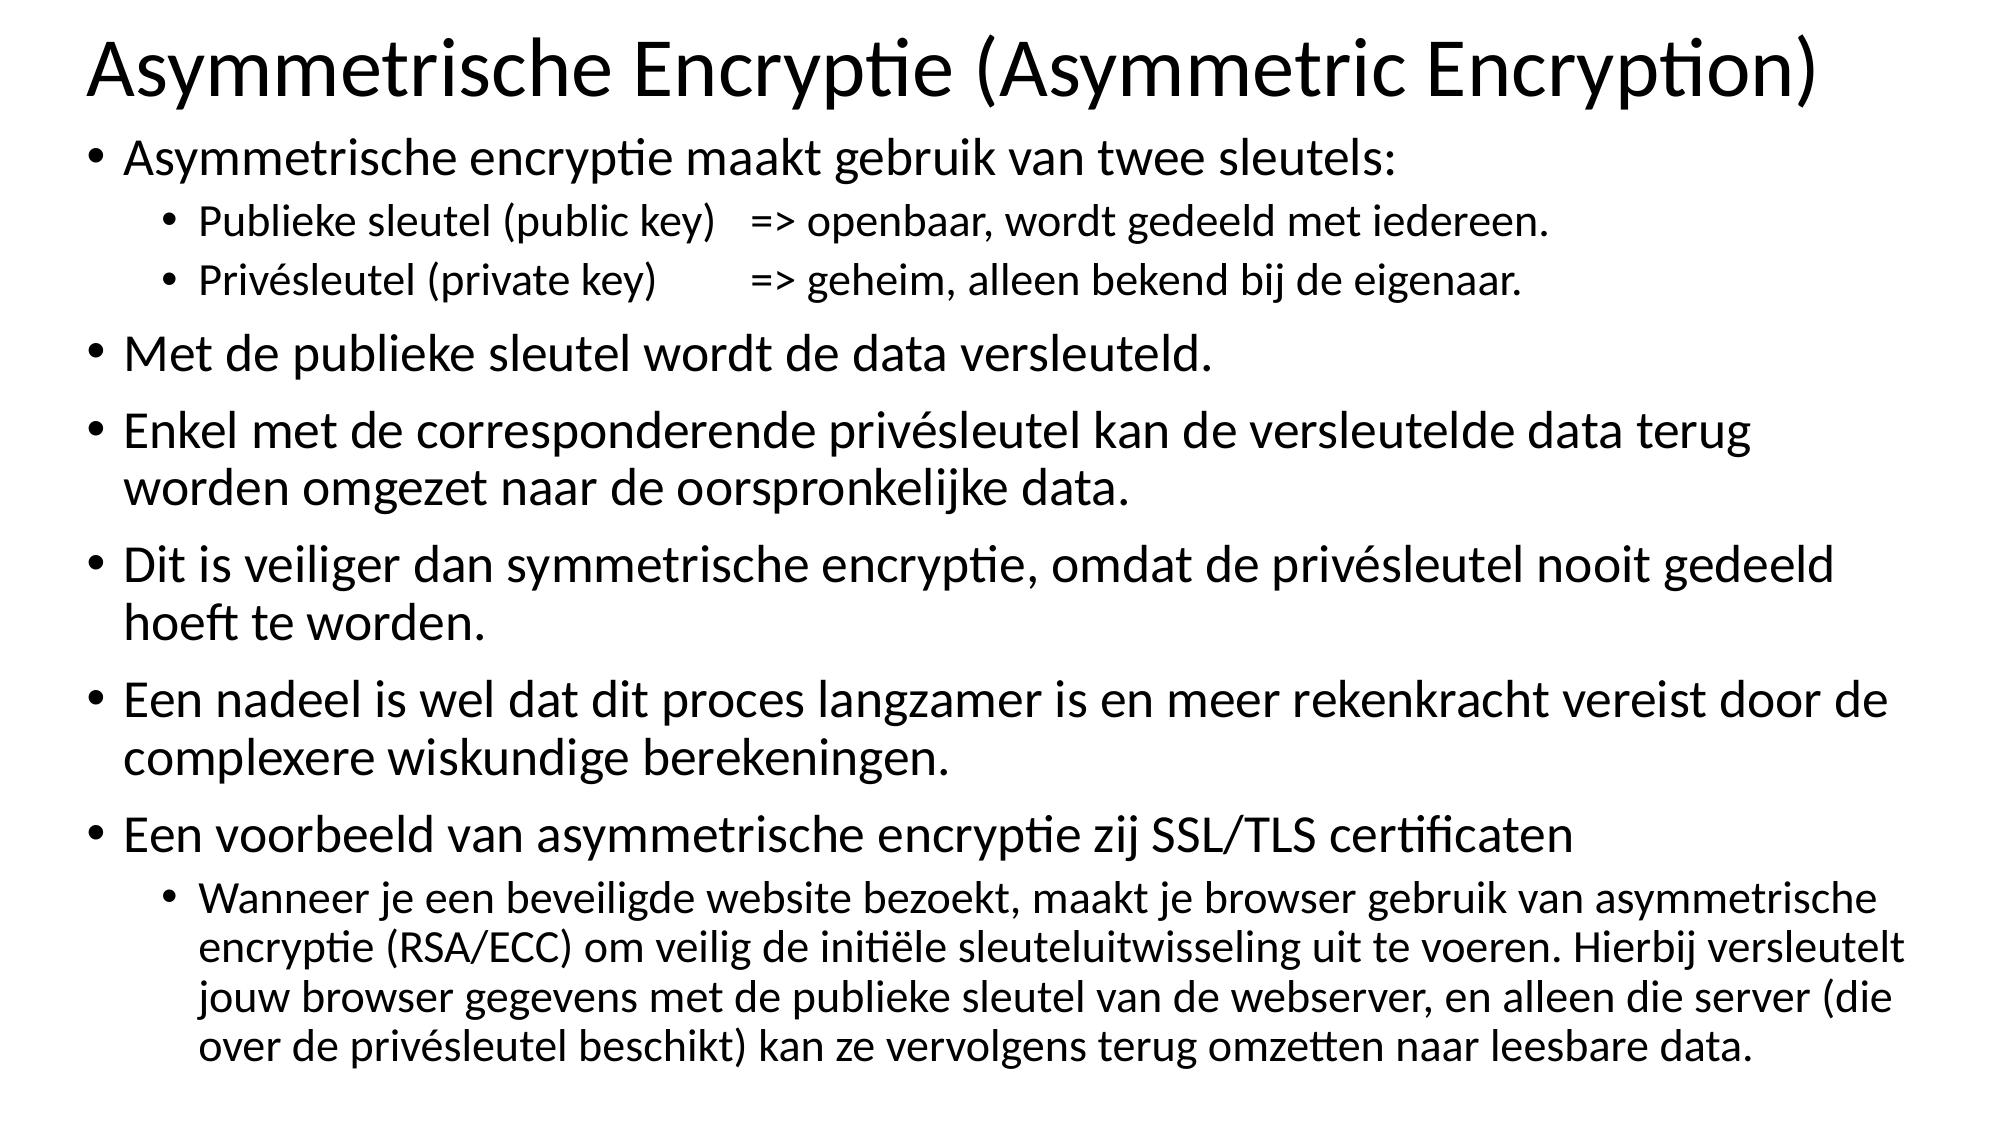

# Asymmetrische Encryptie (Asymmetric Encryption)
Asymmetrische encryptie maakt gebruik van twee sleutels:
Publieke sleutel (public key) 	=> openbaar, wordt gedeeld met iedereen.
Privésleutel (private key) 	=> geheim, alleen bekend bij de eigenaar.
Met de publieke sleutel wordt de data versleuteld.
Enkel met de corresponderende privésleutel kan de versleutelde data terug worden omgezet naar de oorspronkelijke data.
Dit is veiliger dan symmetrische encryptie, omdat de privésleutel nooit gedeeld hoeft te worden.
Een nadeel is wel dat dit proces langzamer is en meer rekenkracht vereist door de complexere wiskundige berekeningen.
Een voorbeeld van asymmetrische encryptie zij SSL/TLS certificaten
Wanneer je een beveiligde website bezoekt, maakt je browser gebruik van asymmetrische encryptie (RSA/ECC) om veilig de initiële sleuteluitwisseling uit te voeren. Hierbij versleutelt jouw browser gegevens met de publieke sleutel van de webserver, en alleen die server (die over de privésleutel beschikt) kan ze vervolgens terug omzetten naar leesbare data.